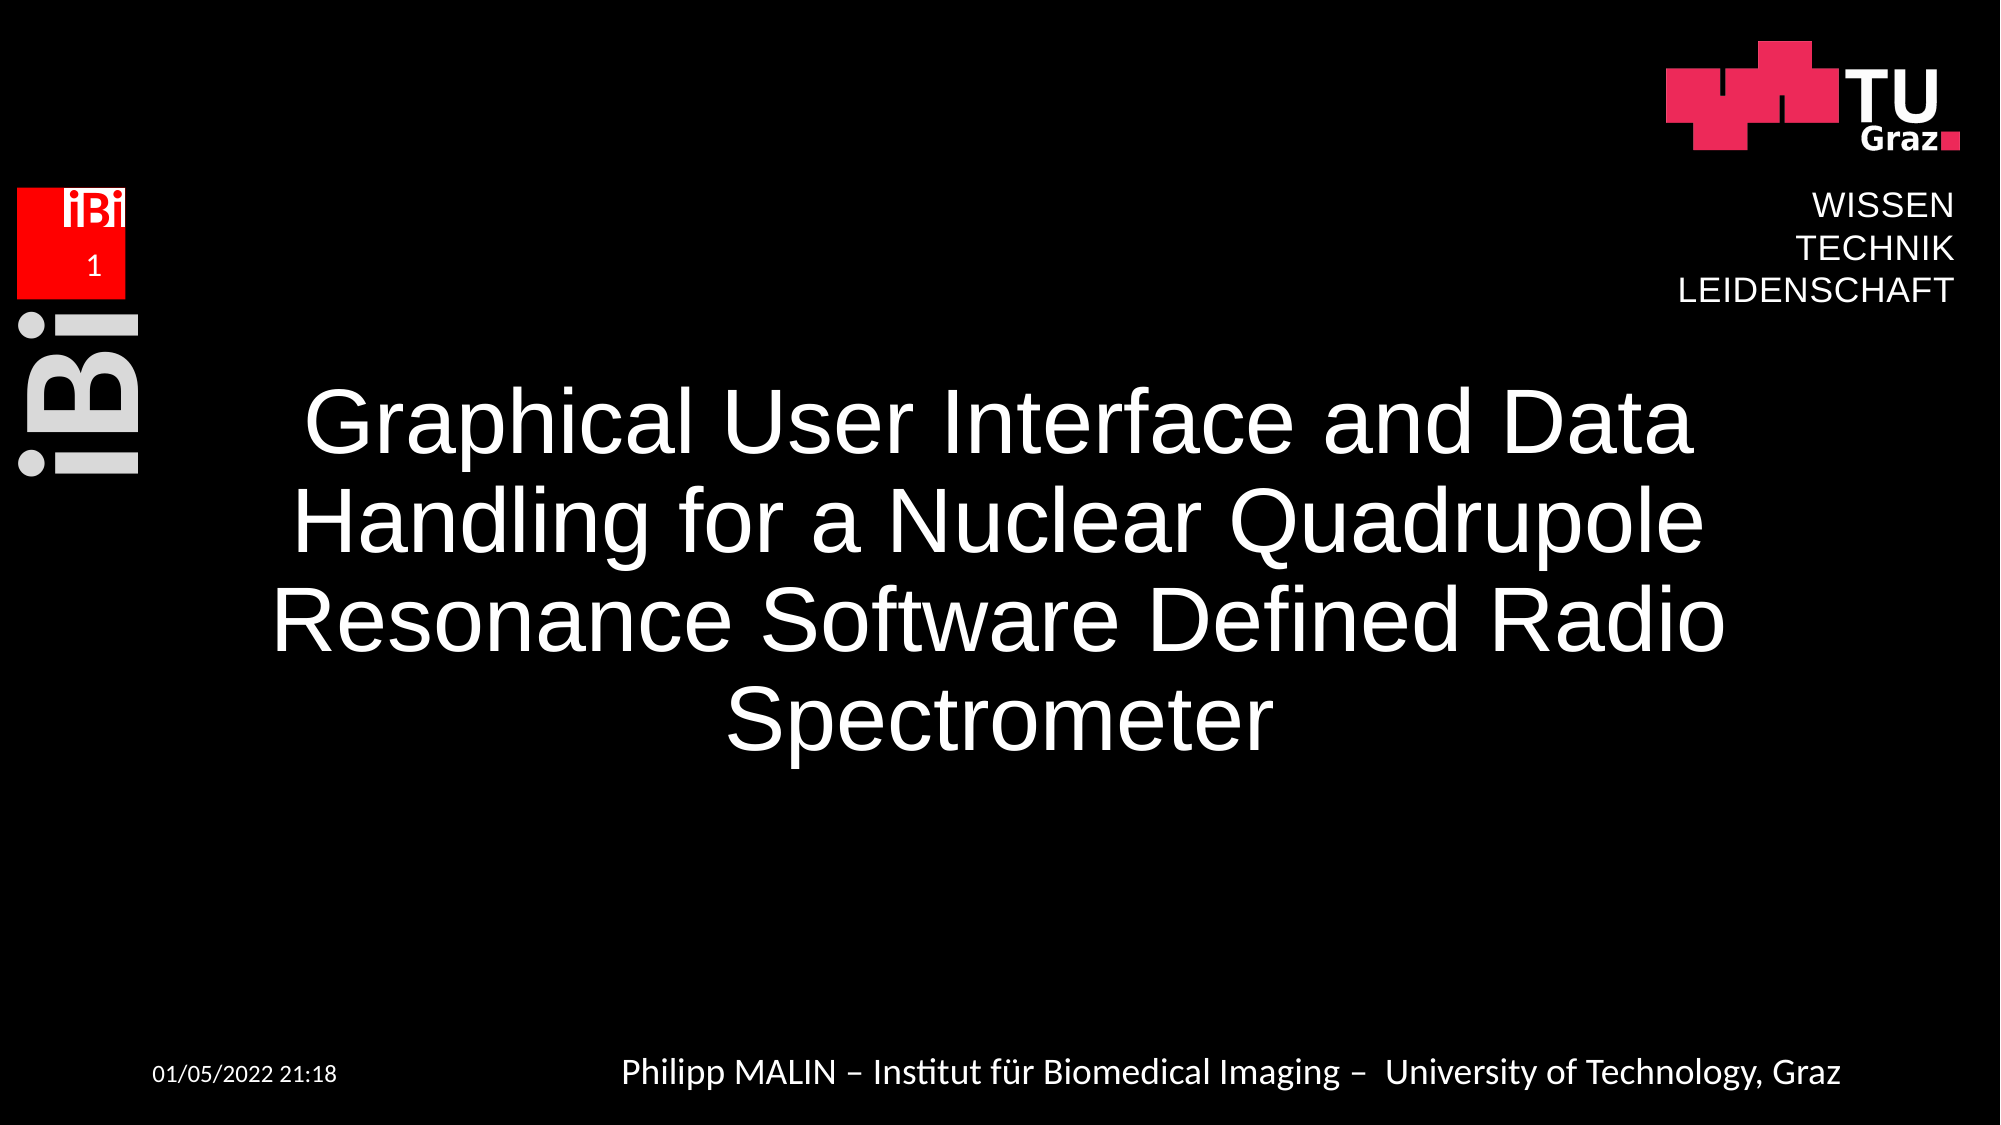

WISSEN
TECHNIK
LEIDENSCHAFT
1
# Graphical User Interface and Data Handling for a Nuclear Quadrupole Resonance Software Defined Radio Spectrometer
01/05/2022 21:18